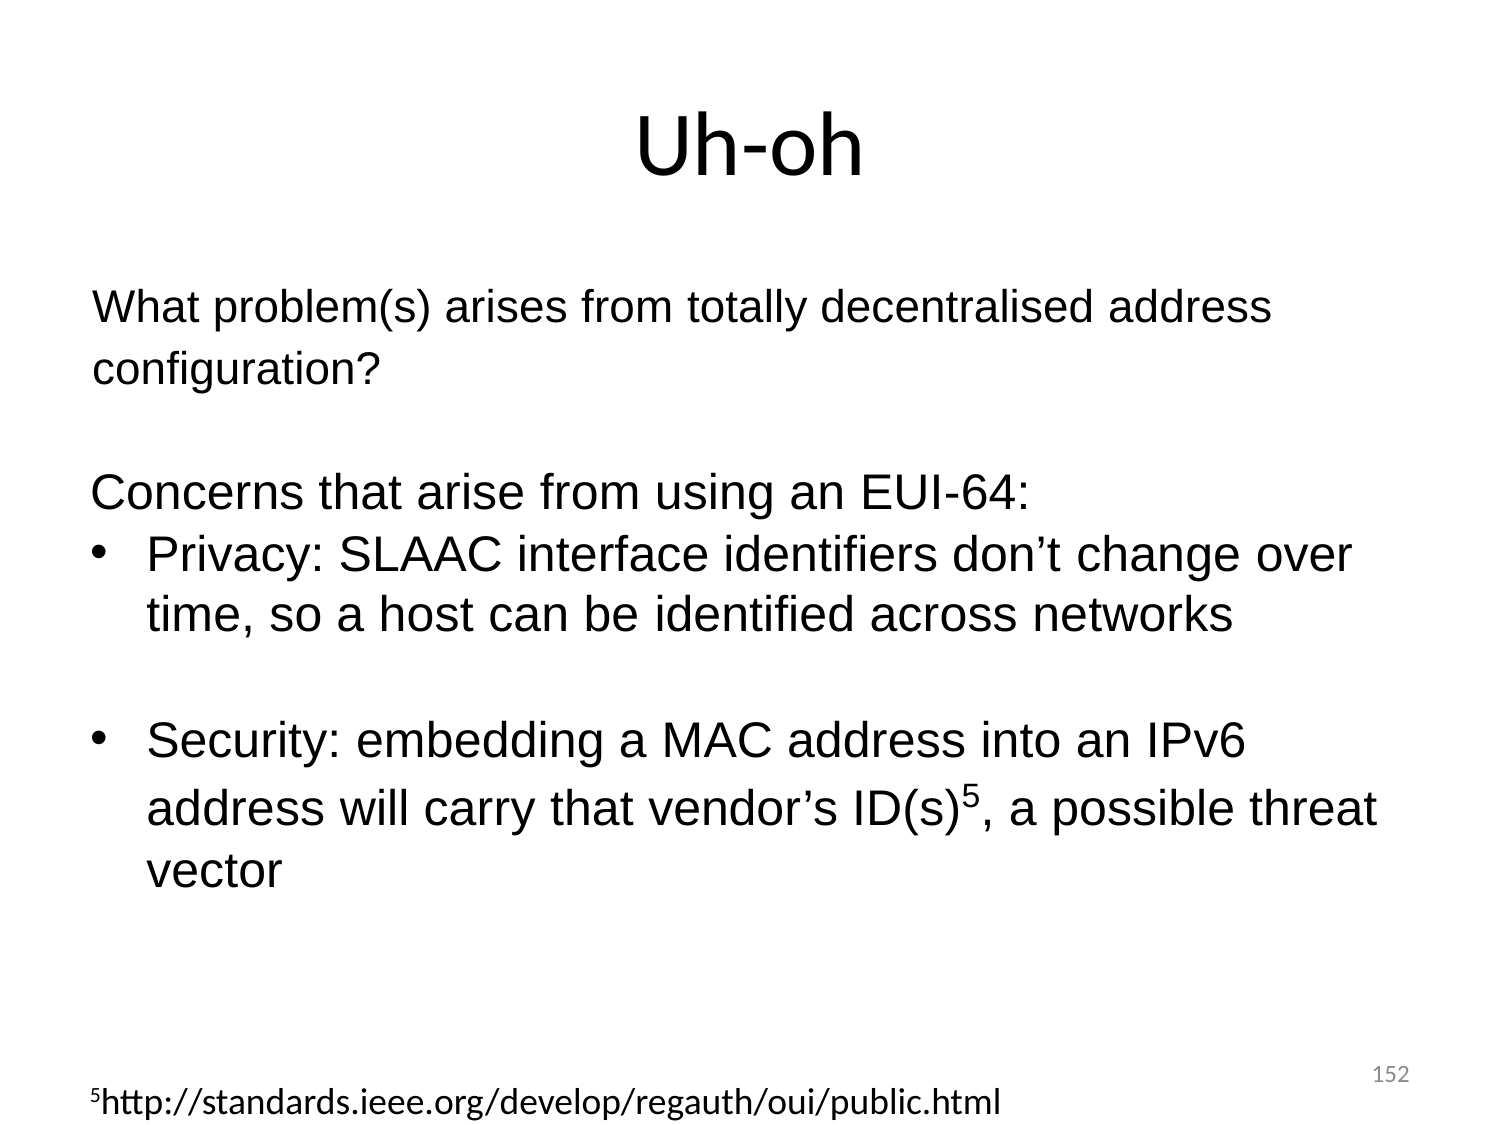

# Uh-oh
What problem(s) arises from totally decentralised address  configuration?

Concerns that arise from using an EUI-64:
Privacy: SLAAC interface identifiers don’t change over time, so a host can be identified across networks

Security: embedding a MAC address into an IPv6 address will carry that vendor’s ID(s)5, a possible threat vector

152
5http://standards.ieee.org/develop/regauth/oui/public.html